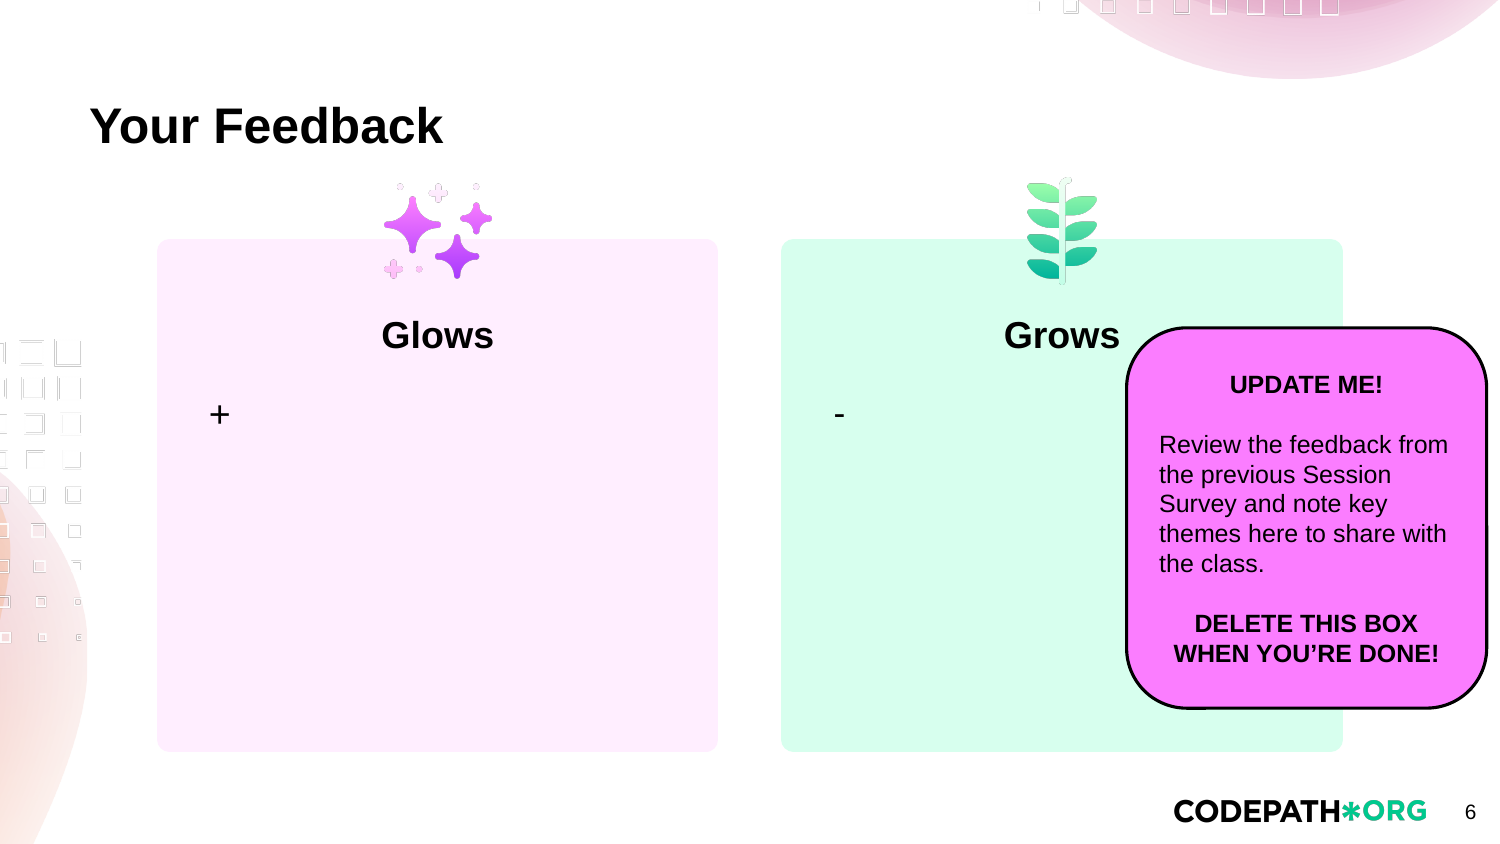

UPDATE ME!

Review the feedback from the previous Session Survey and note key themes here to share with the class.

DELETE THIS BOX WHEN YOU’RE DONE!
+
-
6